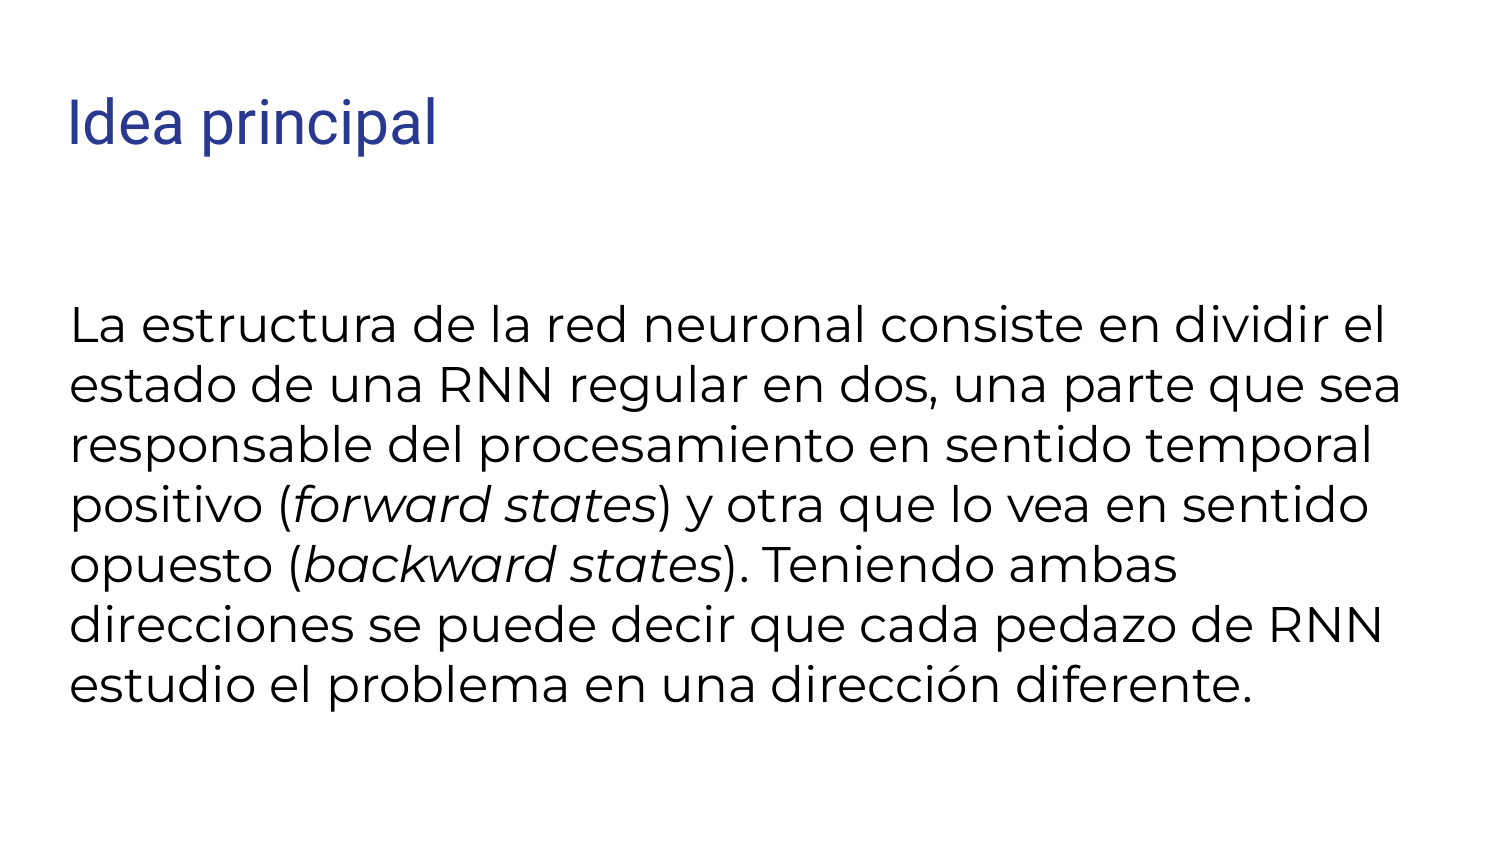

# Idea principal

La estructura de la red neuronal consiste en dividir el estado de una RNN regular en dos, una parte que sea responsable del procesamiento en sentido temporal positivo (forward states) y otra que lo vea en sentido opuesto (backward states). Teniendo ambas direcciones se puede decir que cada pedazo de RNN estudio el problema en una dirección diferente.